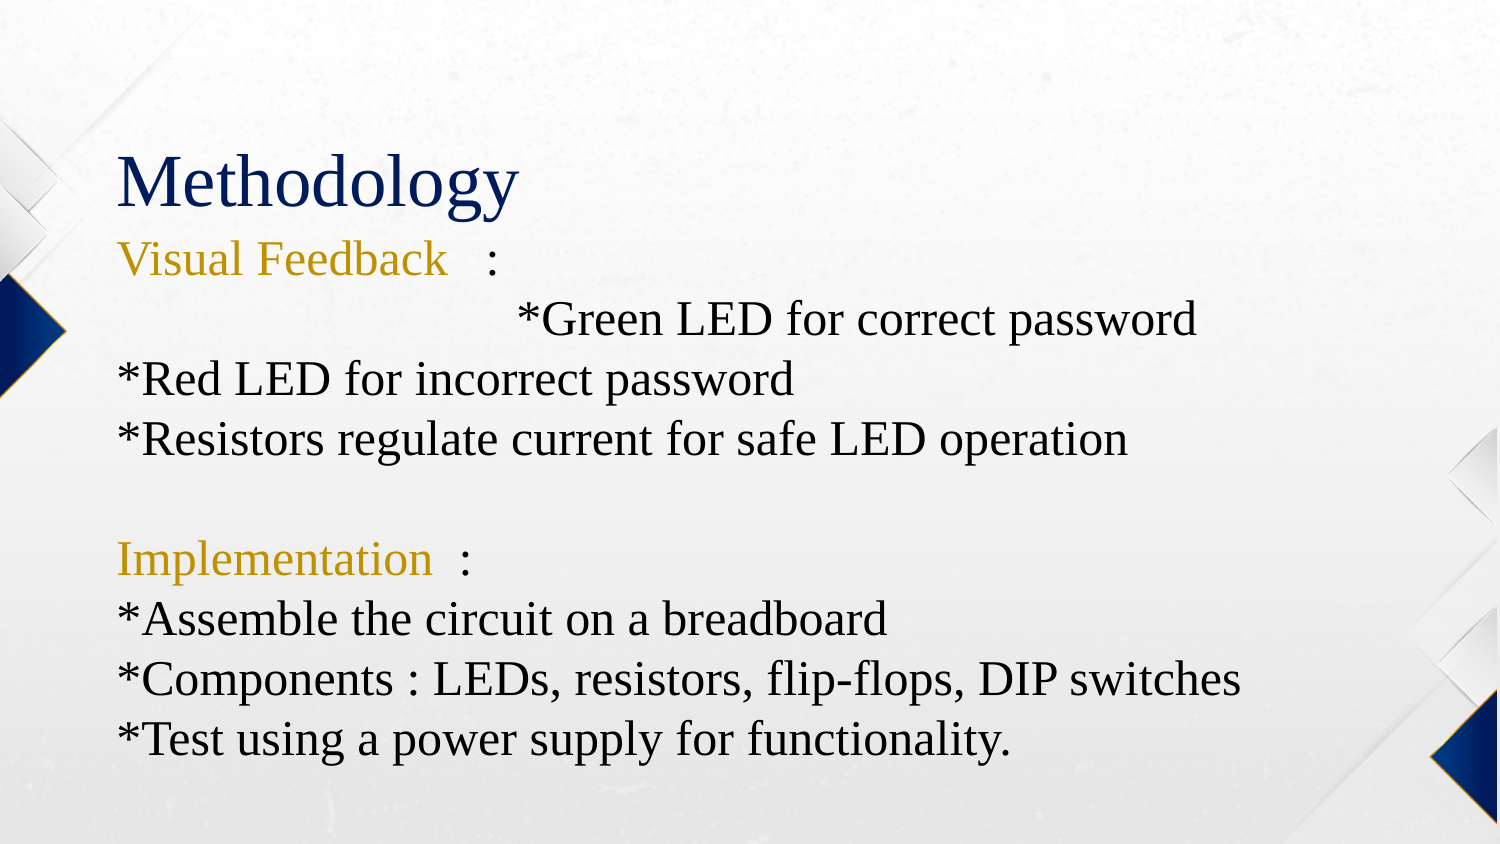

# Methodology
Visual Feedback   :                                                                                                         *Green LED for correct password
*Red LED for incorrect password
*Resistors regulate current for safe LED operation

Implementation  :
*Assemble the circuit on a breadboard
*Components : LEDs, resistors, flip-flops, DIP switches
*Test using a power supply for functionality.